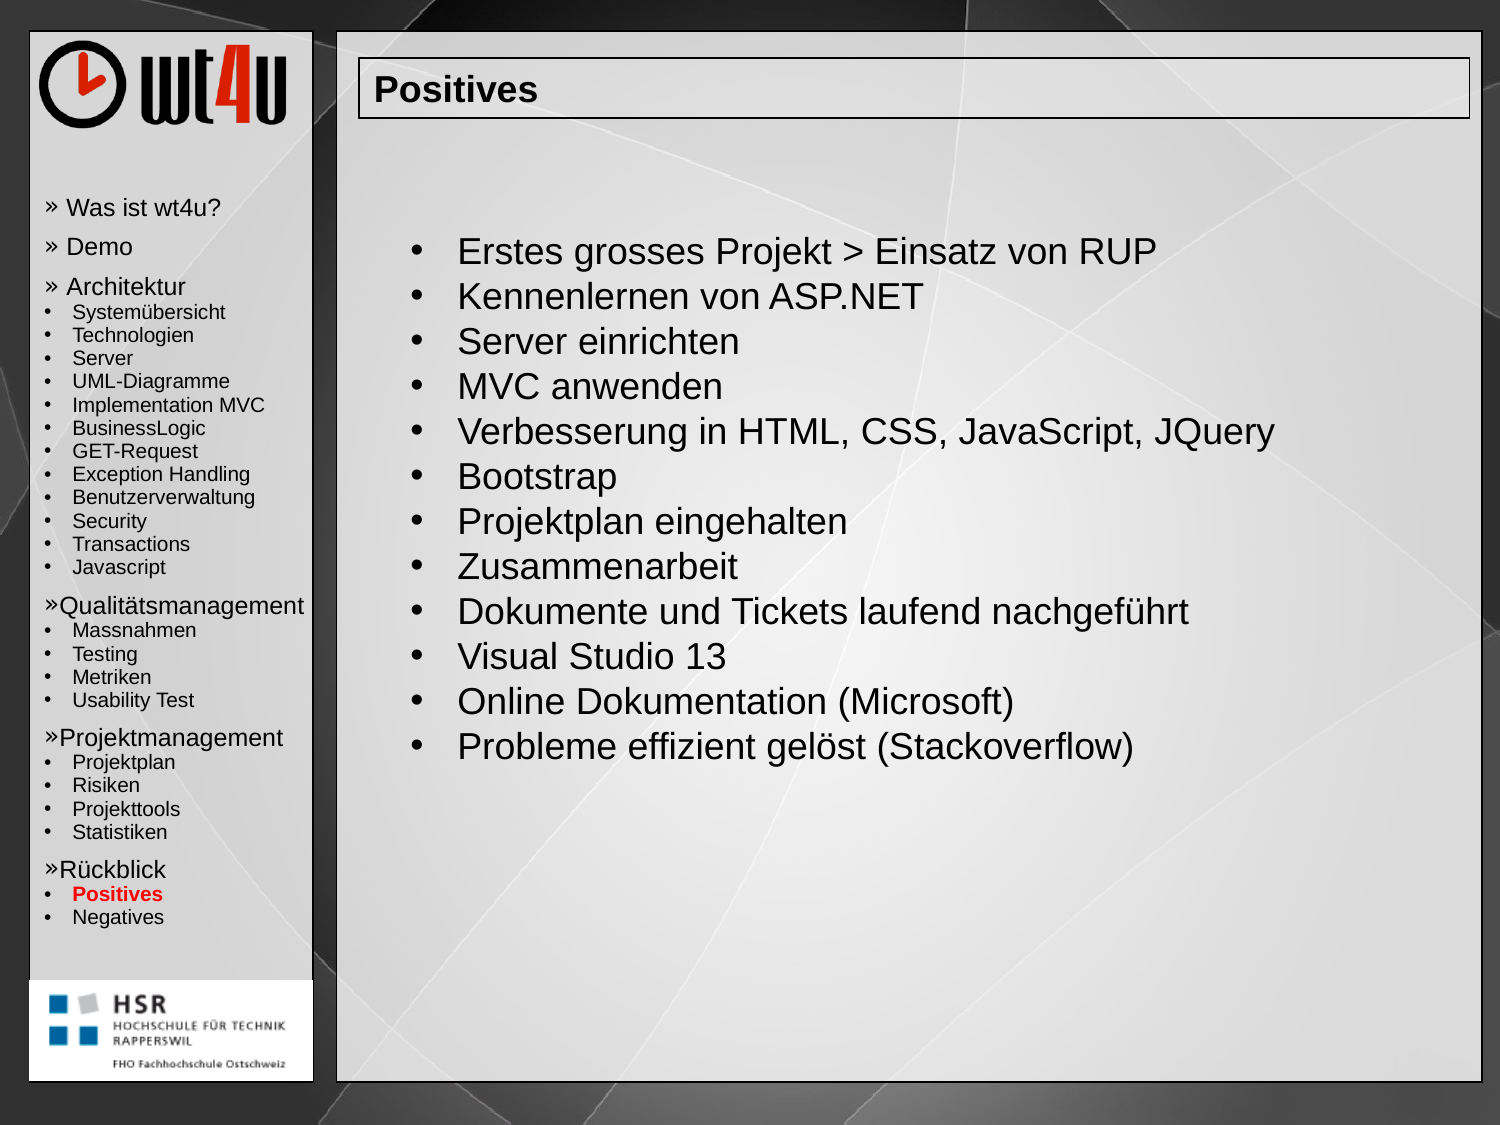

Positives
 Was ist wt4u?

 Demo

 Architektur
Systemübersicht
Technologien
Server
UML-Diagramme
Implementation MVC
BusinessLogic
GET-Request
Exception Handling
Benutzerverwaltung
Security
Transactions
Javascript

Qualitätsmanagement
Massnahmen
Testing
Metriken
Usability Test
Projektmanagement
Projektplan
Risiken
Projekttools
Statistiken
Rückblick
Positives
Negatives
Erstes grosses Projekt > Einsatz von RUP
Kennenlernen von ASP.NET
Server einrichten
MVC anwenden
Verbesserung in HTML, CSS, JavaScript, JQuery
Bootstrap
Projektplan eingehalten
Zusammenarbeit
Dokumente und Tickets laufend nachgeführt
Visual Studio 13
Online Dokumentation (Microsoft)
Probleme effizient gelöst (Stackoverflow)